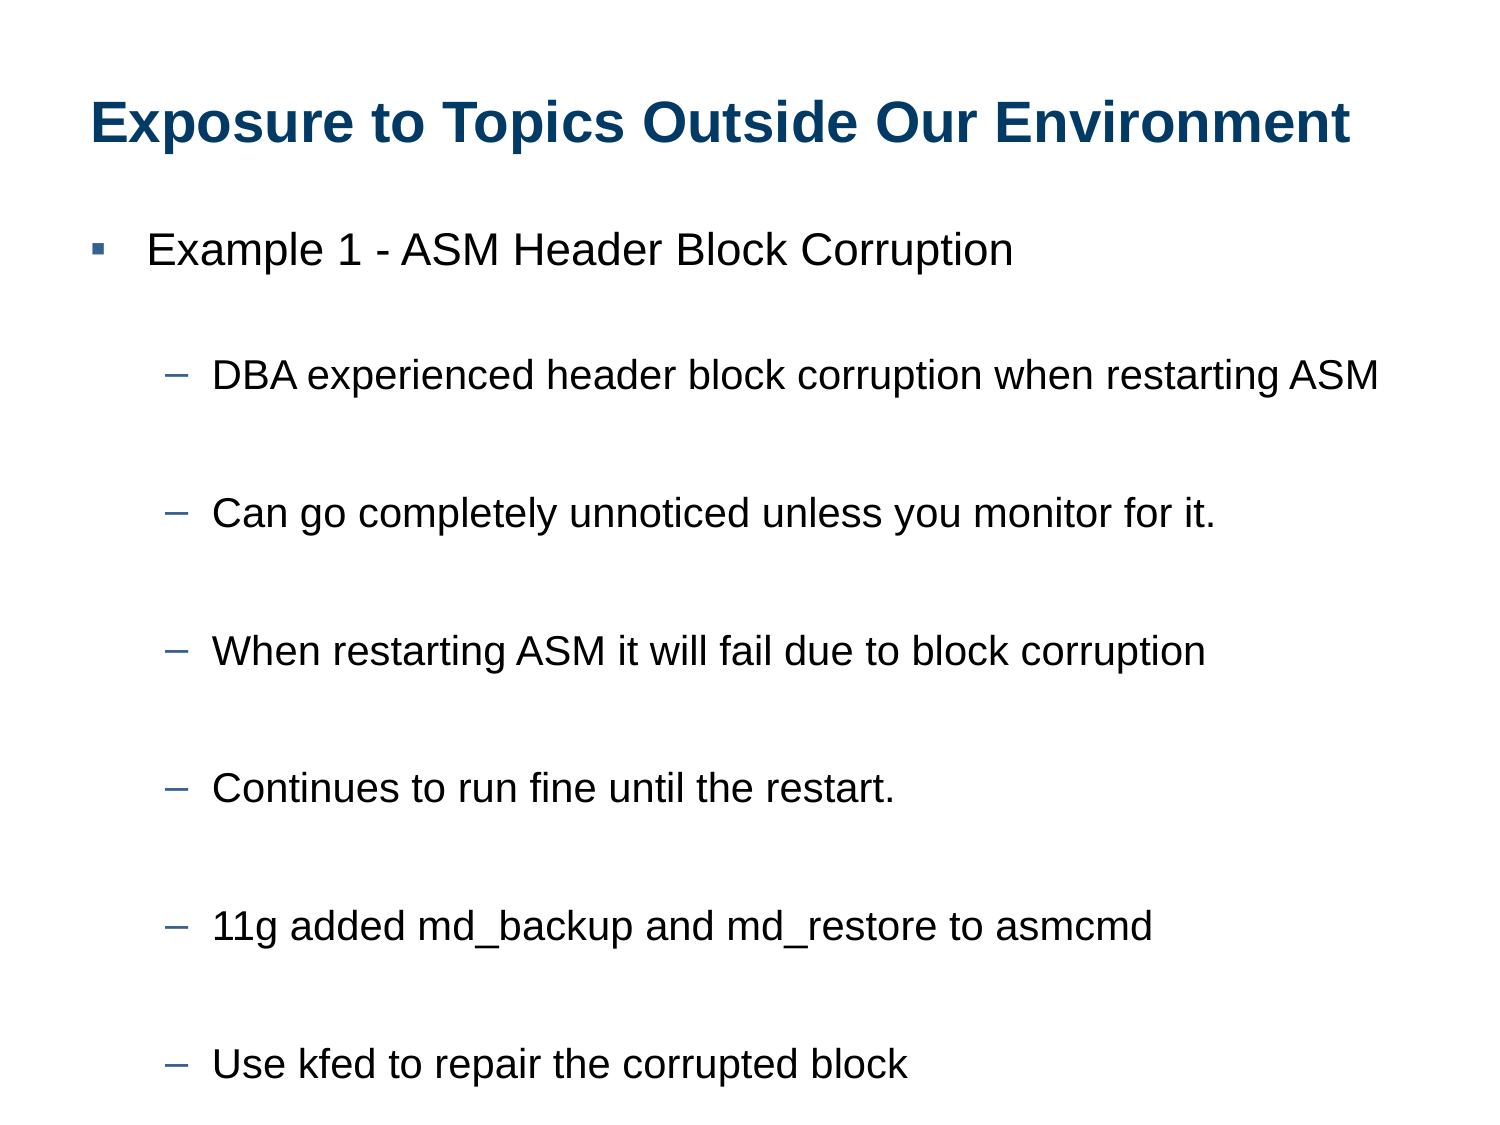

# Exposure to Topics Outside Our Environment
Example 1 - ASM Header Block Corruption

DBA experienced header block corruption when restarting ASM

Can go completely unnoticed unless you monitor for it.

When restarting ASM it will fail due to block corruption

Continues to run fine until the restart.

11g added md_backup and md_restore to asmcmd

Use kfed to repair the corrupted block
20